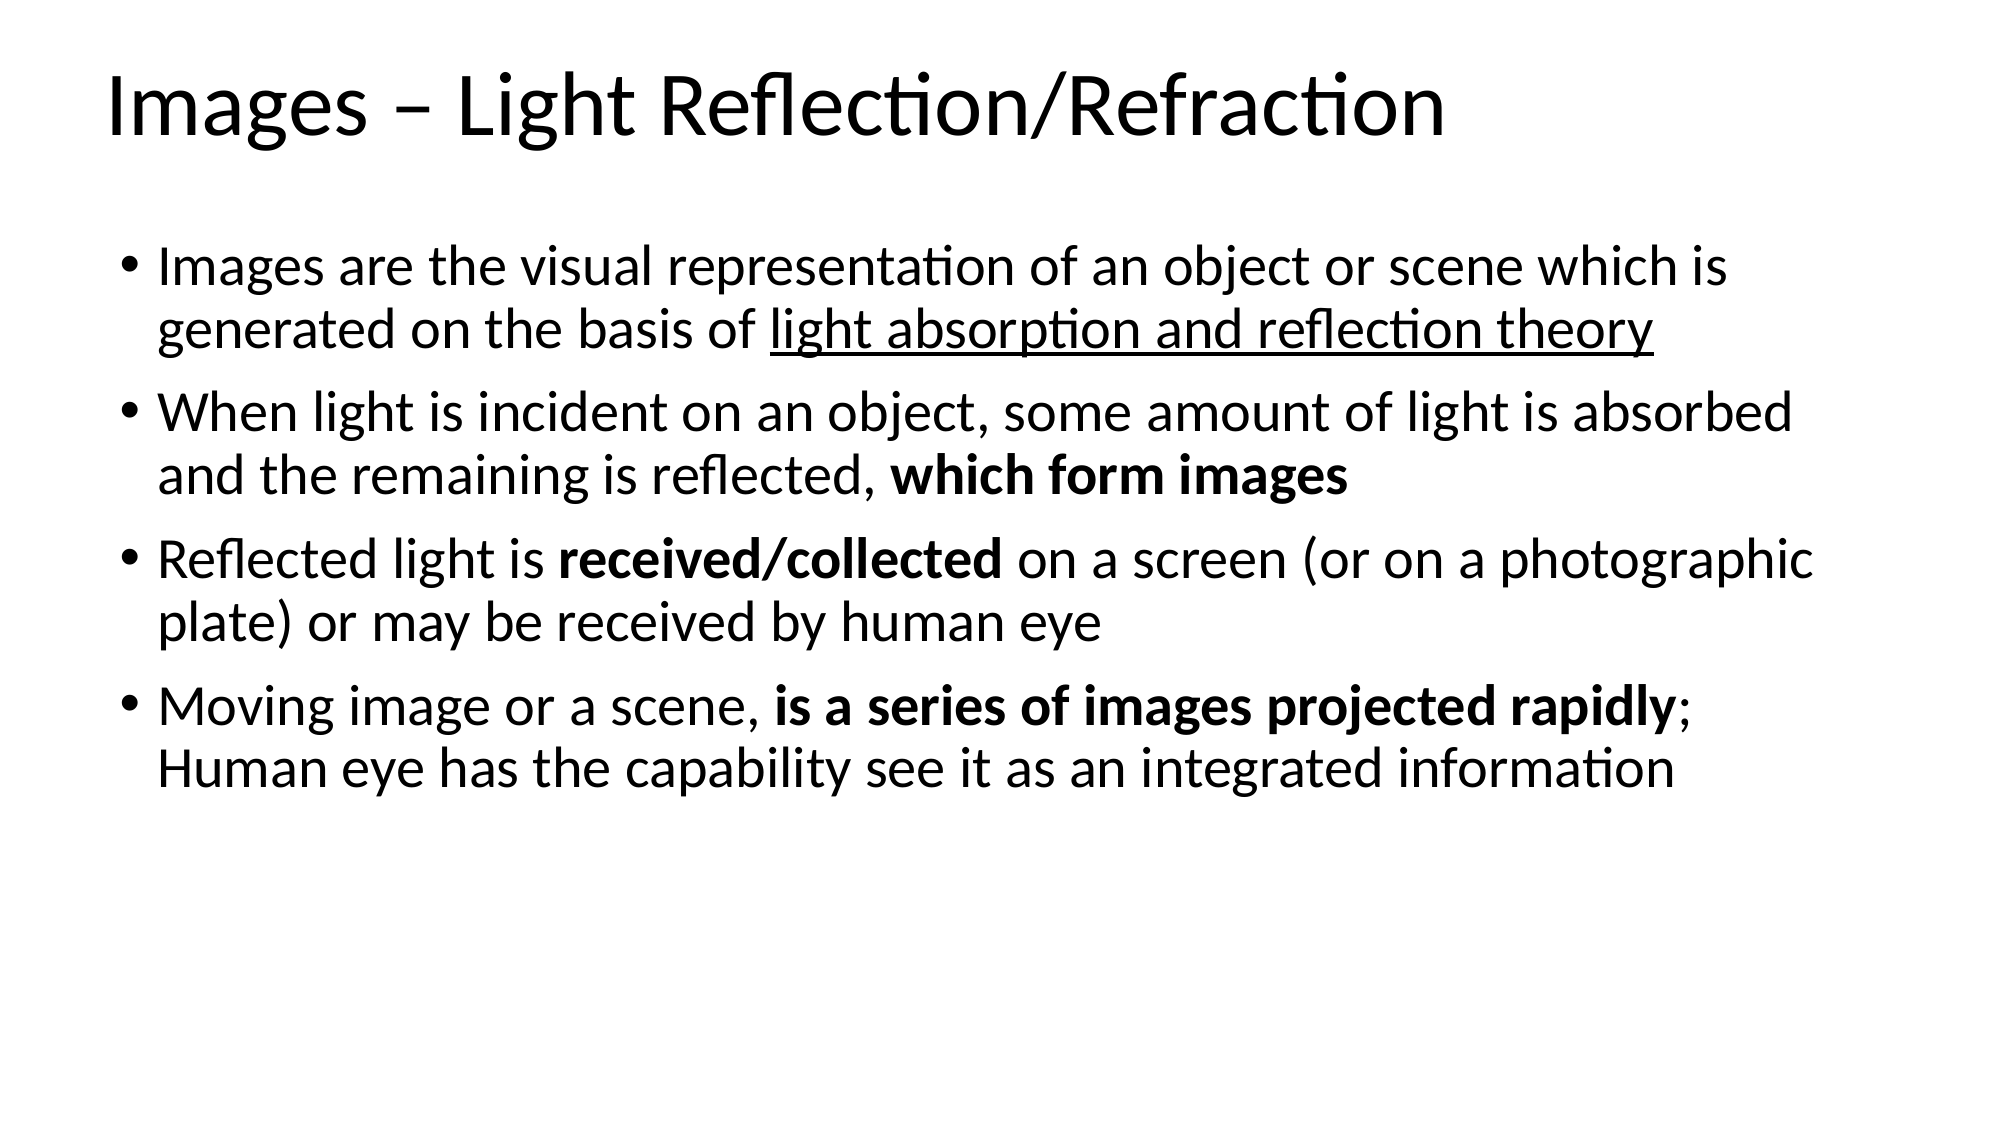

# Images – Light Reflection/Refraction
Images are the visual representation of an object or scene which is generated on the basis of light absorption and reflection theory
When light is incident on an object, some amount of light is absorbed and the remaining is reflected, which form images
Reflected light is received/collected on a screen (or on a photographic plate) or may be received by human eye
Moving image or a scene, is a series of images projected rapidly; Human eye has the capability see it as an integrated information